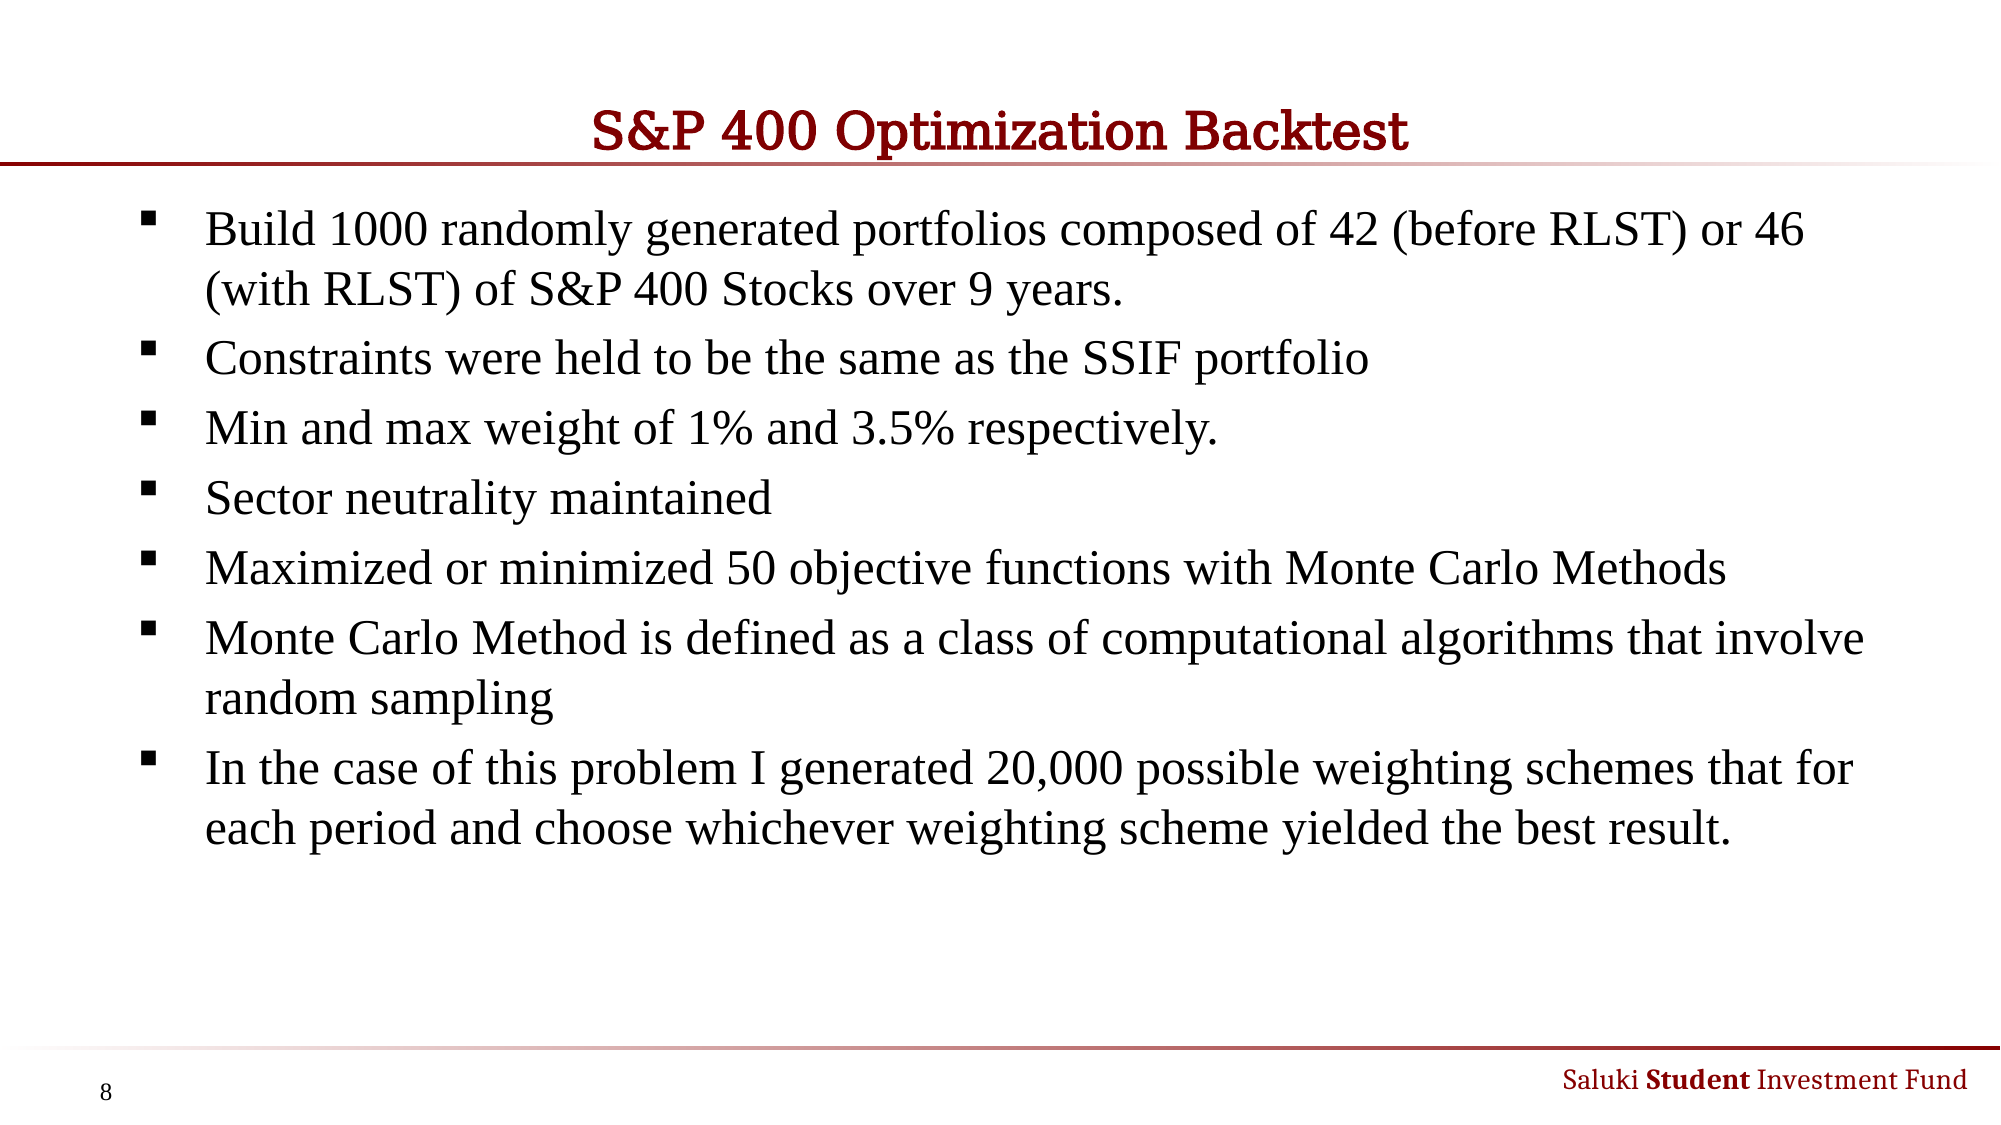

# S&P 400 Optimization Backtest
Build 1000 randomly generated portfolios composed of 42 (before RLST) or 46 (with RLST) of S&P 400 Stocks over 9 years.
Constraints were held to be the same as the SSIF portfolio
Min and max weight of 1% and 3.5% respectively.
Sector neutrality maintained
Maximized or minimized 50 objective functions with Monte Carlo Methods
Monte Carlo Method is defined as a class of computational algorithms that involve random sampling
In the case of this problem I generated 20,000 possible weighting schemes that for each period and choose whichever weighting scheme yielded the best result.